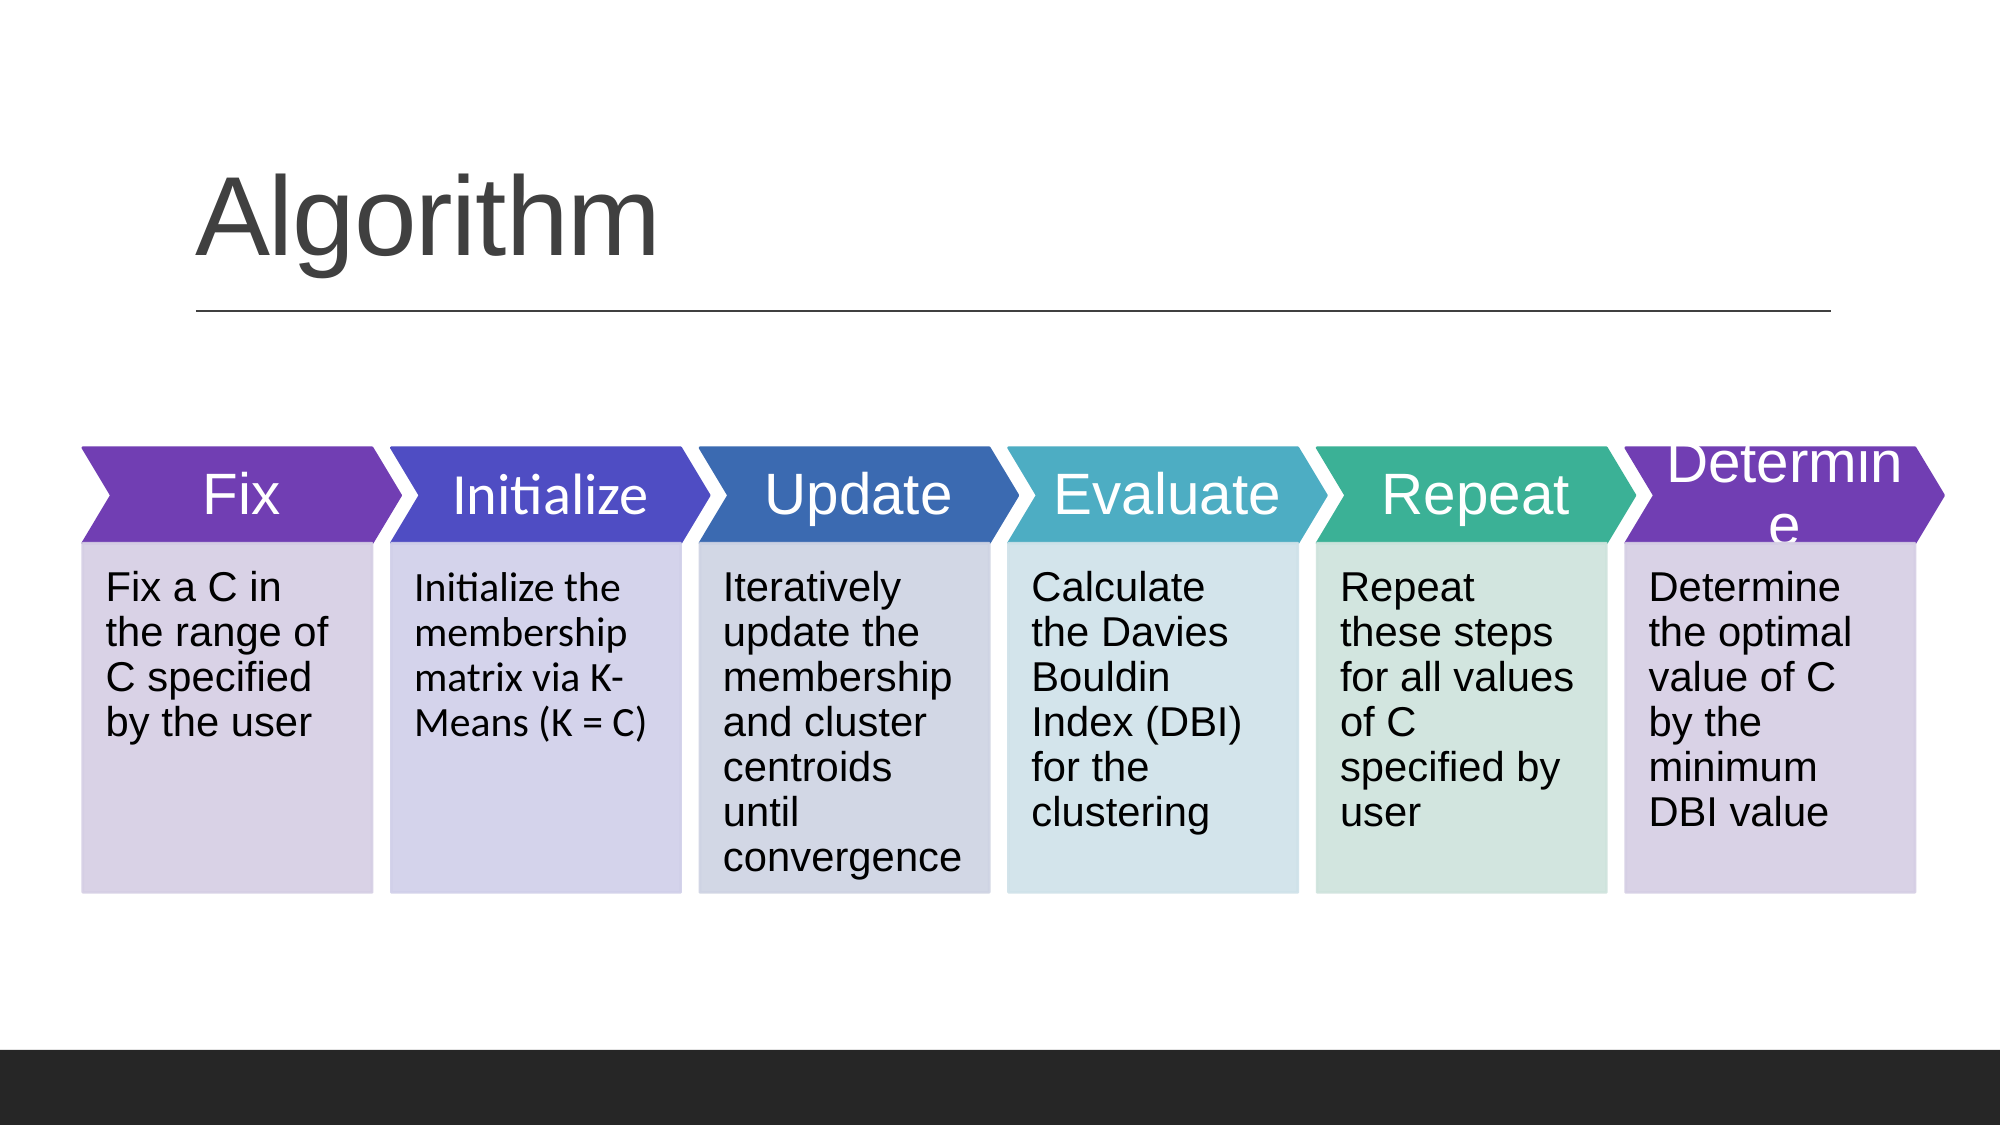

# Algorithm
Fix
Fix a C in the range of C specified by the user
Initialize
Initialize the membership matrix via K-Means (K = C)
Update
Iteratively update the membership and cluster centroids until convergence
Evaluate
Calculate the Davies Bouldin Index (DBI) for the clustering
Repeat
Repeat these steps for all values of C specified by user
Determine
Determine the optimal value of C by the minimum DBI value